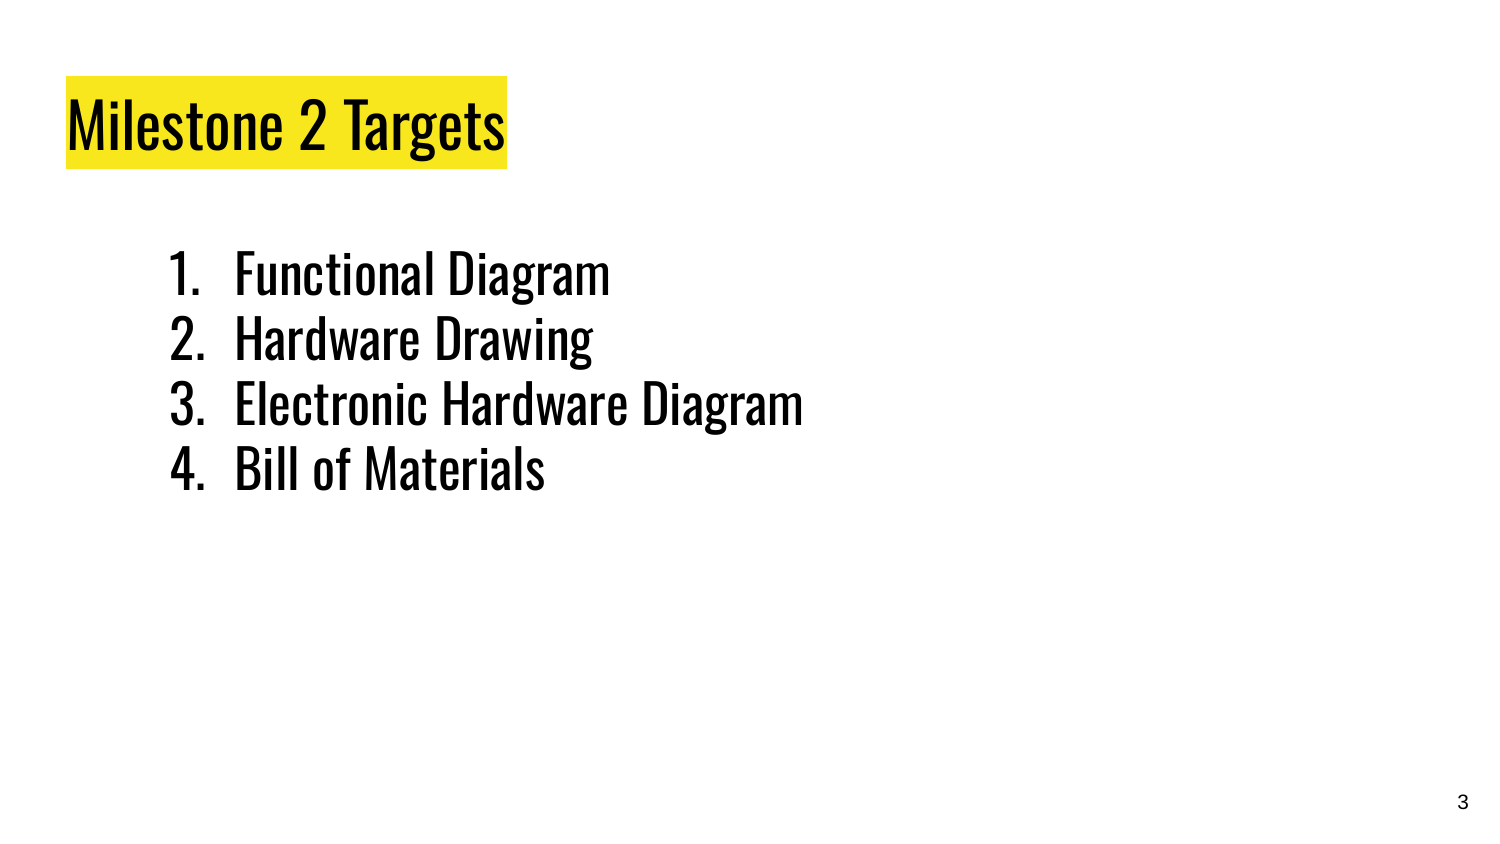

# Milestone 2 Targets
Functional Diagram
Hardware Drawing
Electronic Hardware Diagram
Bill of Materials
3